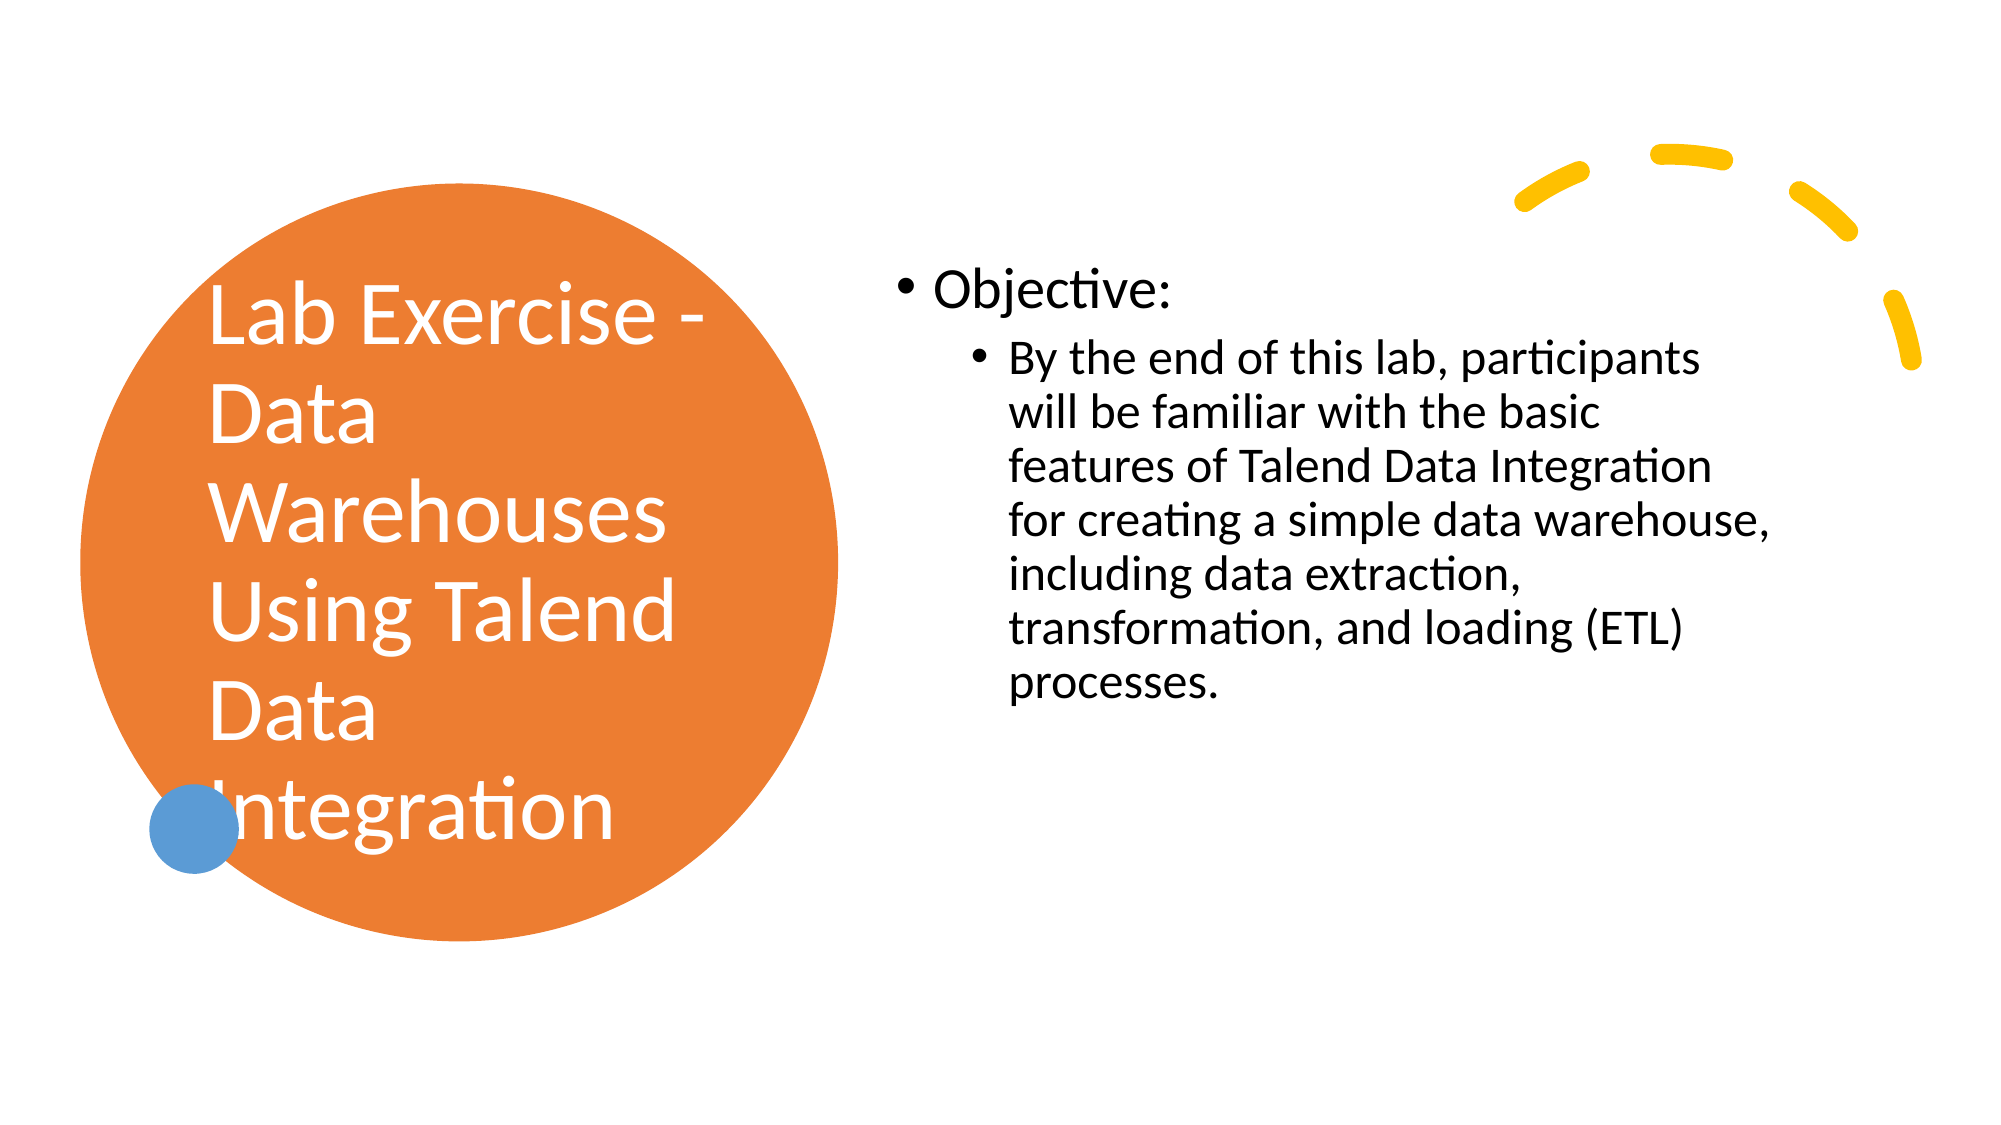

# Lab Exercise - Data Warehouses Using Talend Data Integration
Objective:
By the end of this lab, participants will be familiar with the basic features of Talend Data Integration for creating a simple data warehouse, including data extraction, transformation, and loading (ETL) processes.